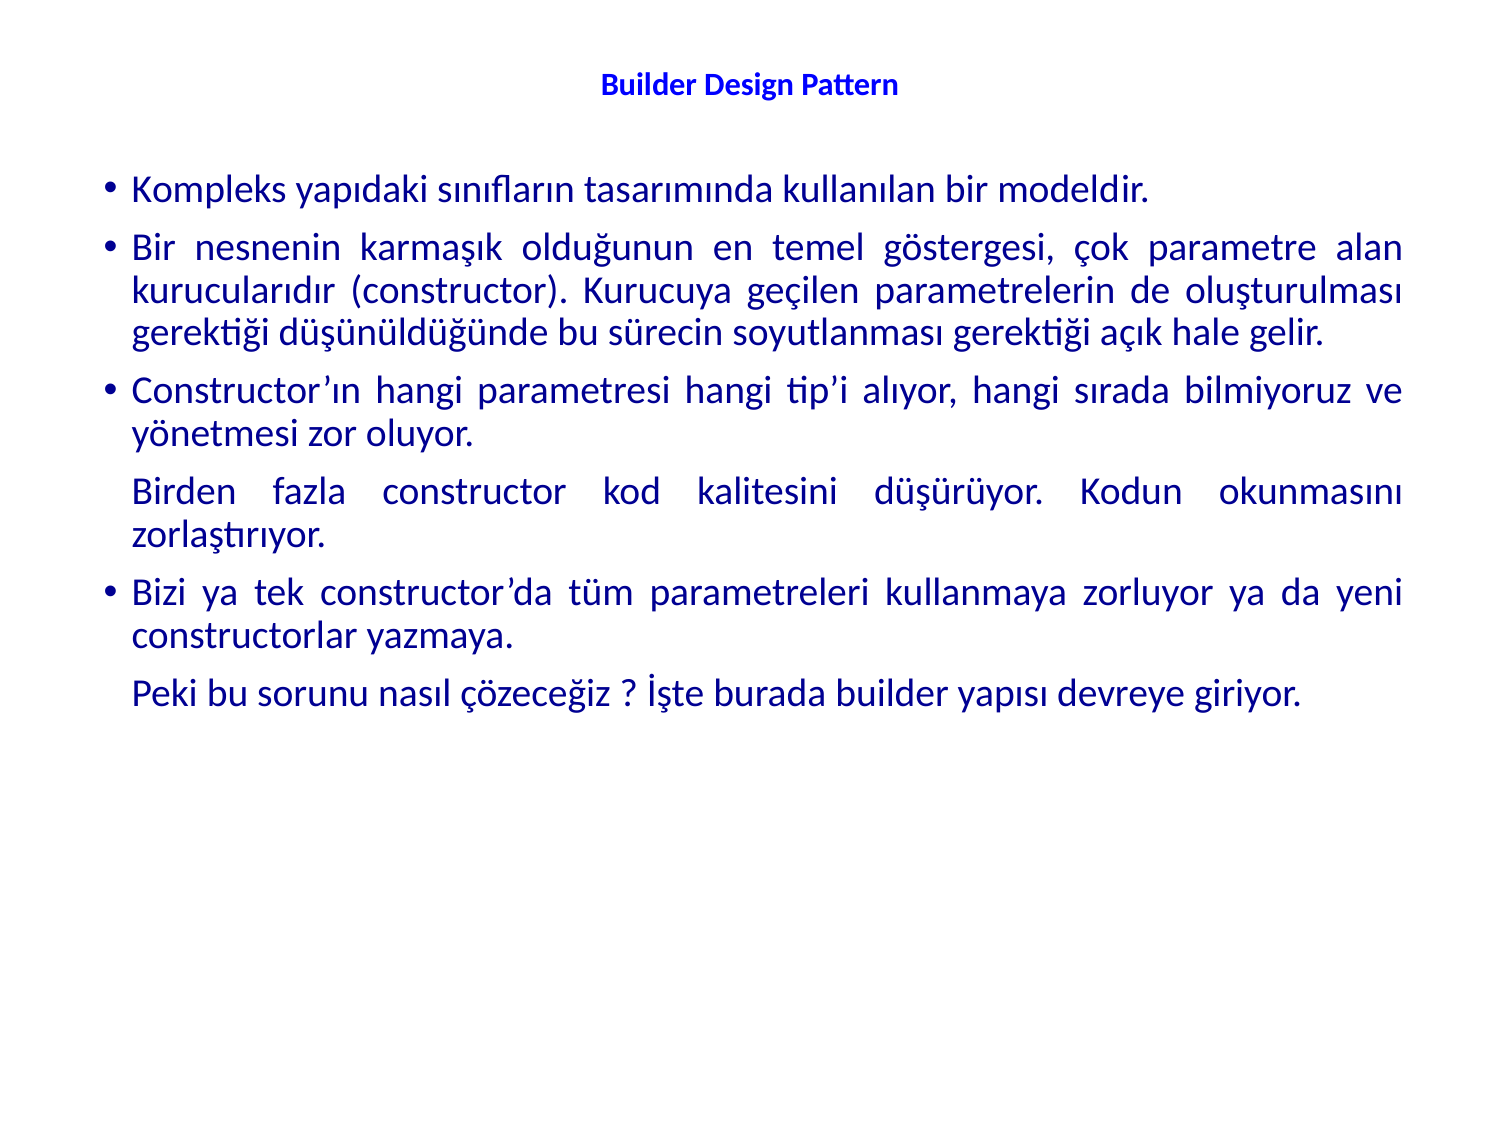

# Builder Design Pattern
Kompleks yapıdaki sınıfların tasarımında kullanılan bir modeldir.
Bir nesnenin karmaşık olduğunun en temel göstergesi, çok parametre alan kurucularıdır (constructor). Kurucuya geçilen parametrelerin de oluşturulması gerektiği düşünüldüğünde bu sürecin soyutlanması gerektiği açık hale gelir.
Constructor’ın hangi parametresi hangi tip’i alıyor, hangi sırada bilmiyoruz ve yönetmesi zor oluyor.
	Birden fazla constructor kod kalitesini düşürüyor. Kodun okunmasını zorlaştırıyor.
Bizi ya tek constructor’da tüm parametreleri kullanmaya zorluyor ya da yeni constructorlar yazmaya.
	Peki bu sorunu nasıl çözeceğiz ? İşte burada builder yapısı devreye giriyor.